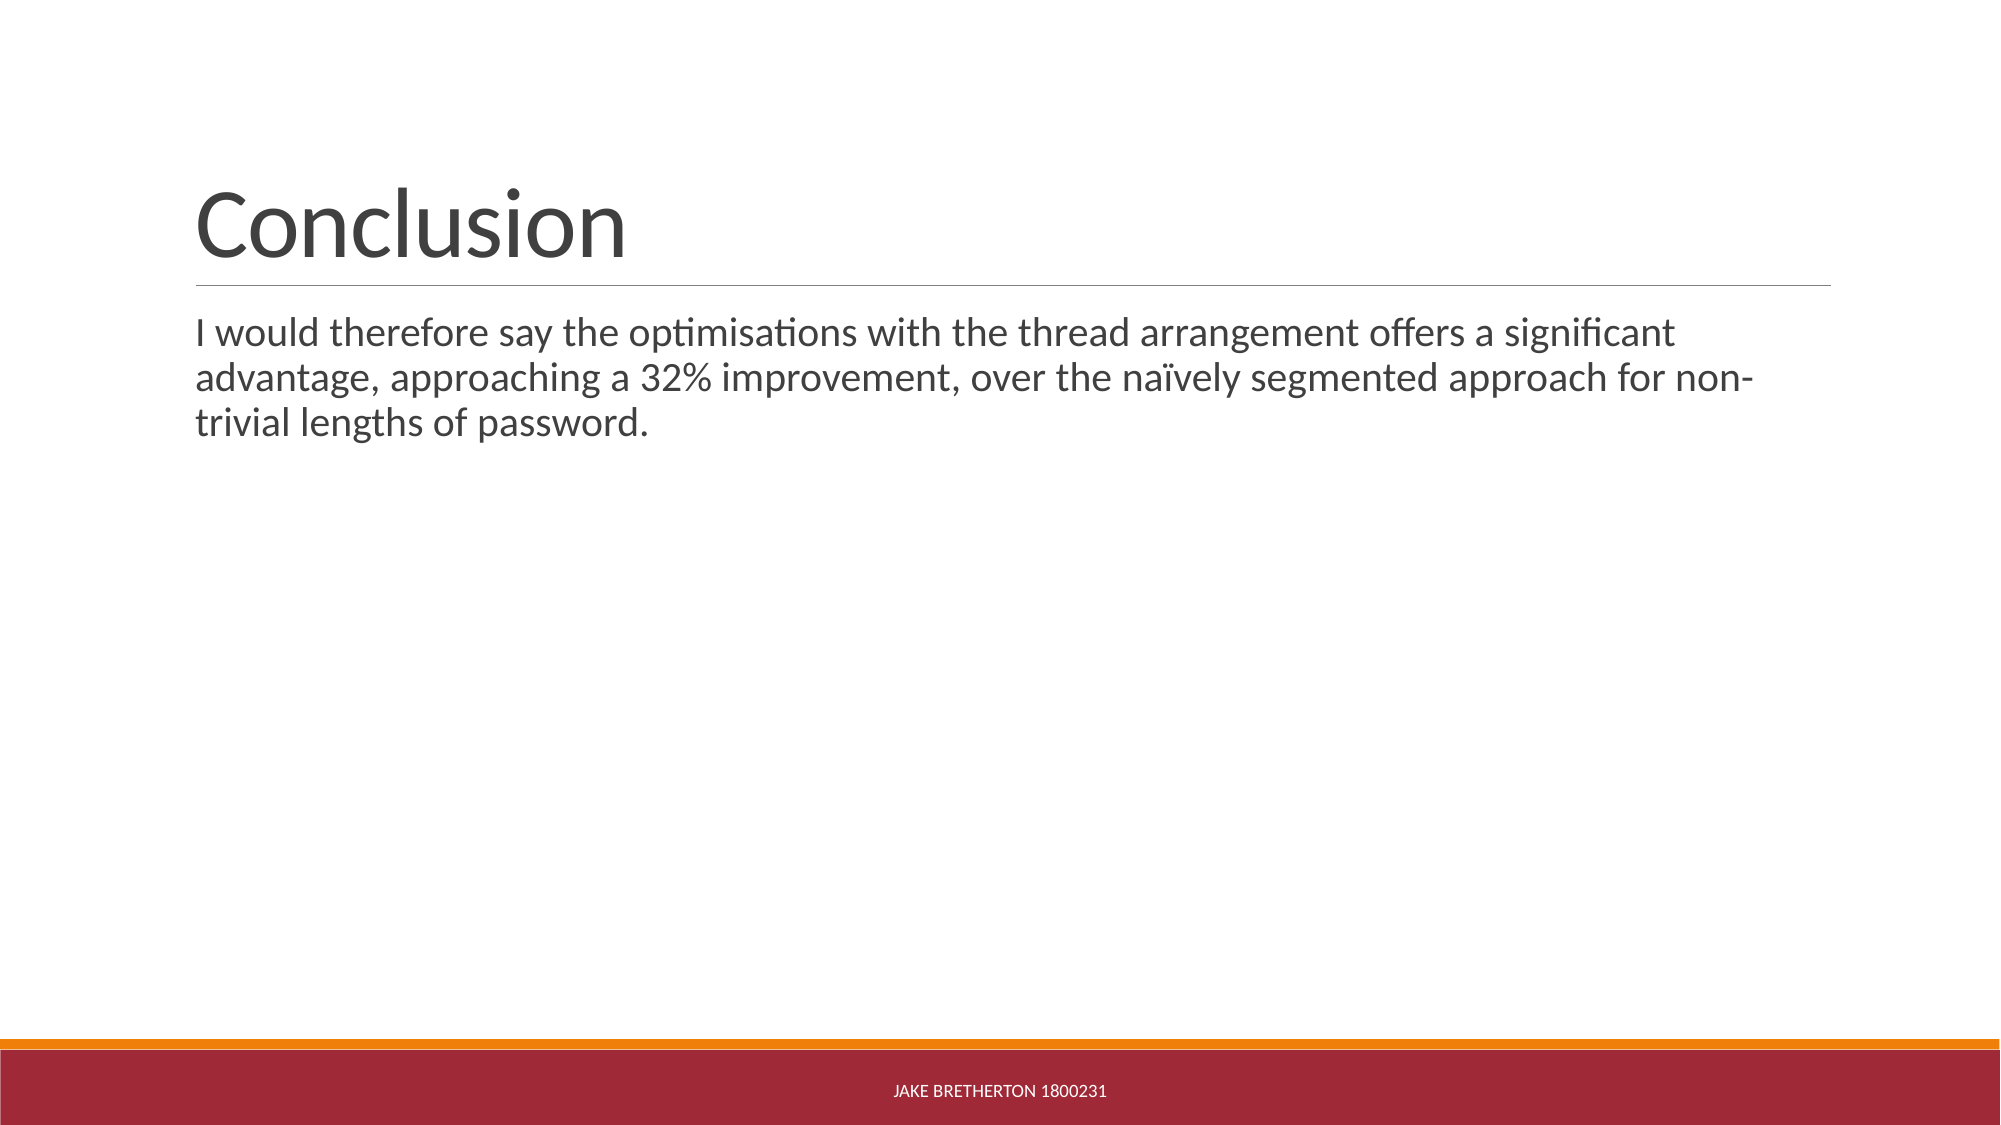

# Conclusion
I would therefore say the optimisations with the thread arrangement offers a significant advantage, approaching a 32% improvement, over the naïvely segmented approach for non-trivial lengths of password.

Jake Bretherton 1800231